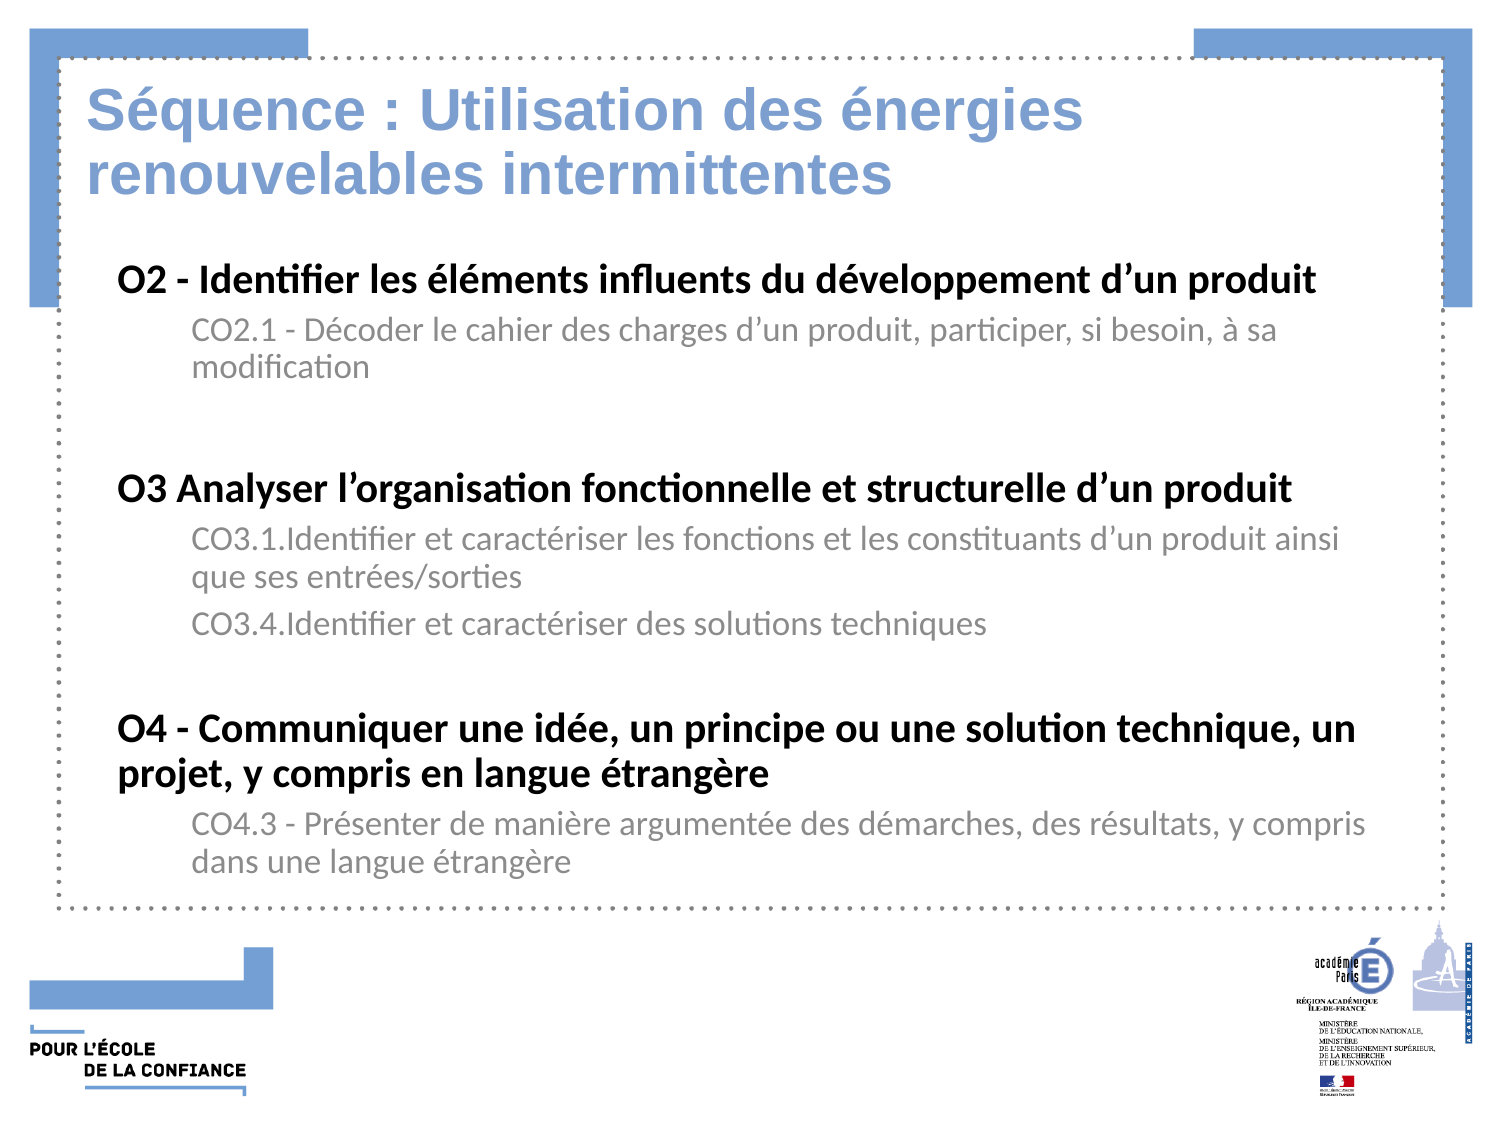

# Séquence : Utilisation des énergies renouvelables intermittentes
O2 - Identifier les éléments influents du développement d’un produit
CO2.1 - Décoder le cahier des charges d’un produit, participer, si besoin, à sa modification

O3 Analyser l’organisation fonctionnelle et structurelle d’un produit
CO3.1.Identifier et caractériser les fonctions et les constituants d’un produit ainsi que ses entrées/sorties
CO3.4.Identifier et caractériser des solutions techniques

O4 - Communiquer une idée, un principe ou une solution technique, un projet, y compris en langue étrangère
CO4.3 - Présenter de manière argumentée des démarches, des résultats, y compris dans une langue étrangère